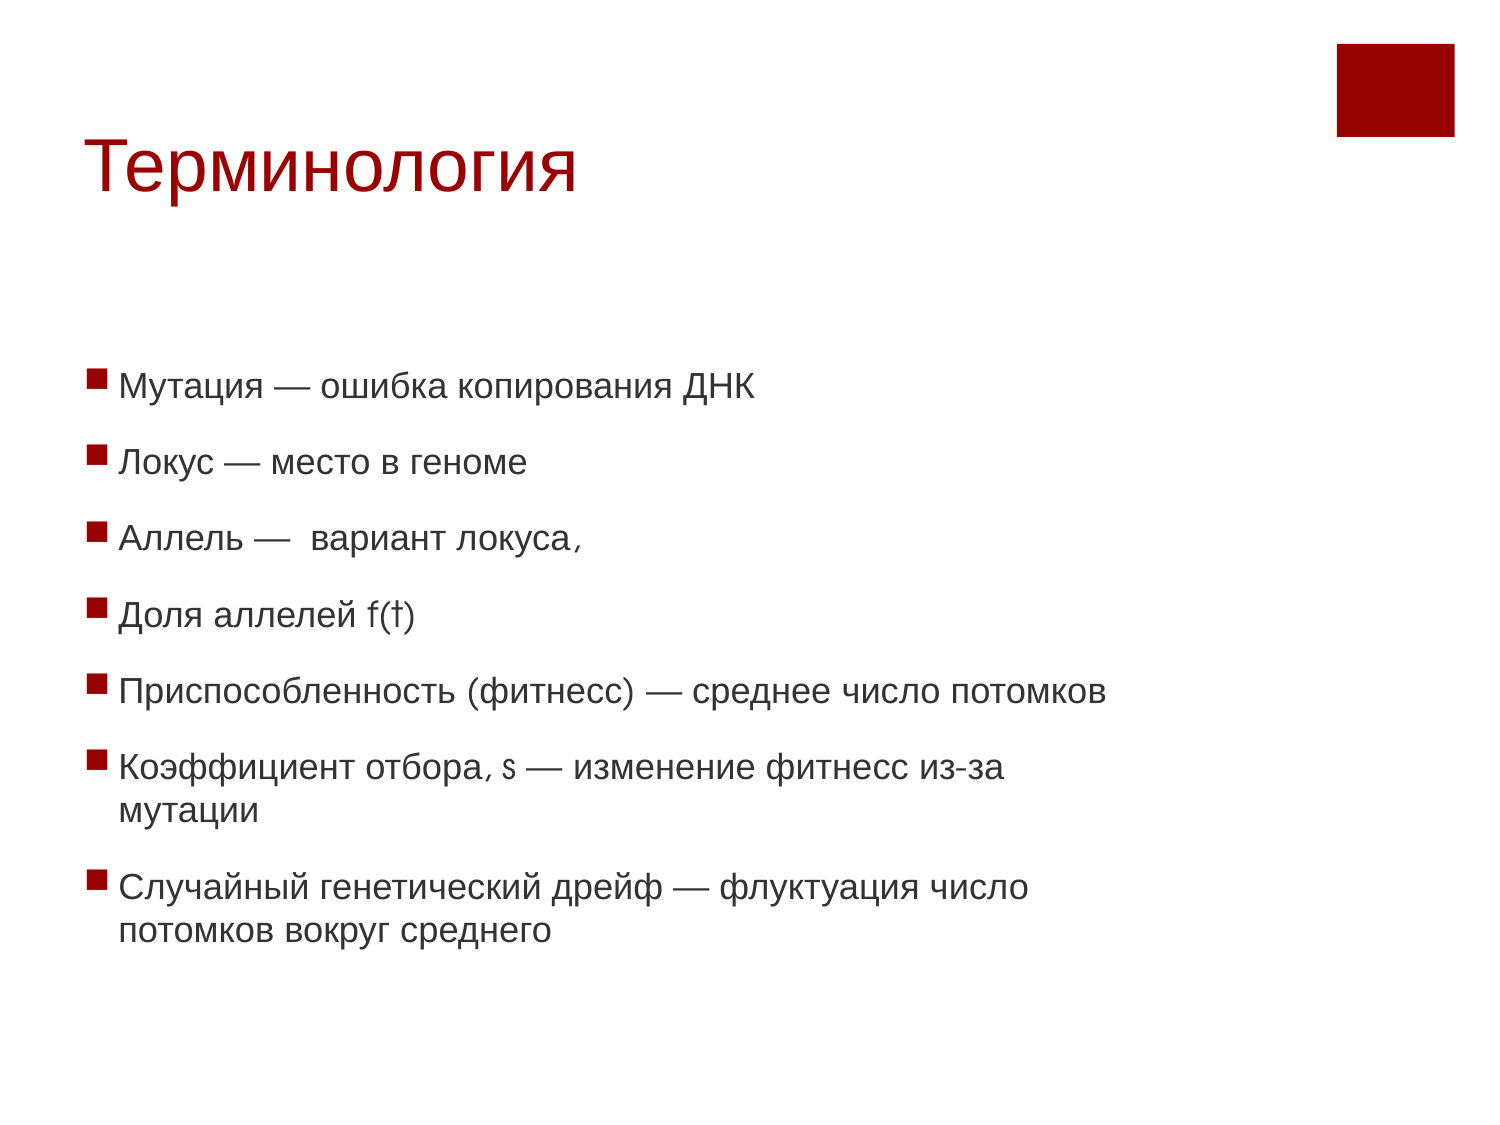

Терминология
Мутация — ошибка копирования ДНК
Локус — место в геноме
Аллель —  вариант локуса,
Доля аллелей f(t)
Приспособленность (фитнесс) — среднее число потомков
Коэффициент отбора, s — изменение фитнесс из-за мутации
Случайный генетический дрейф — флуктуация число потомков вокруг среднего